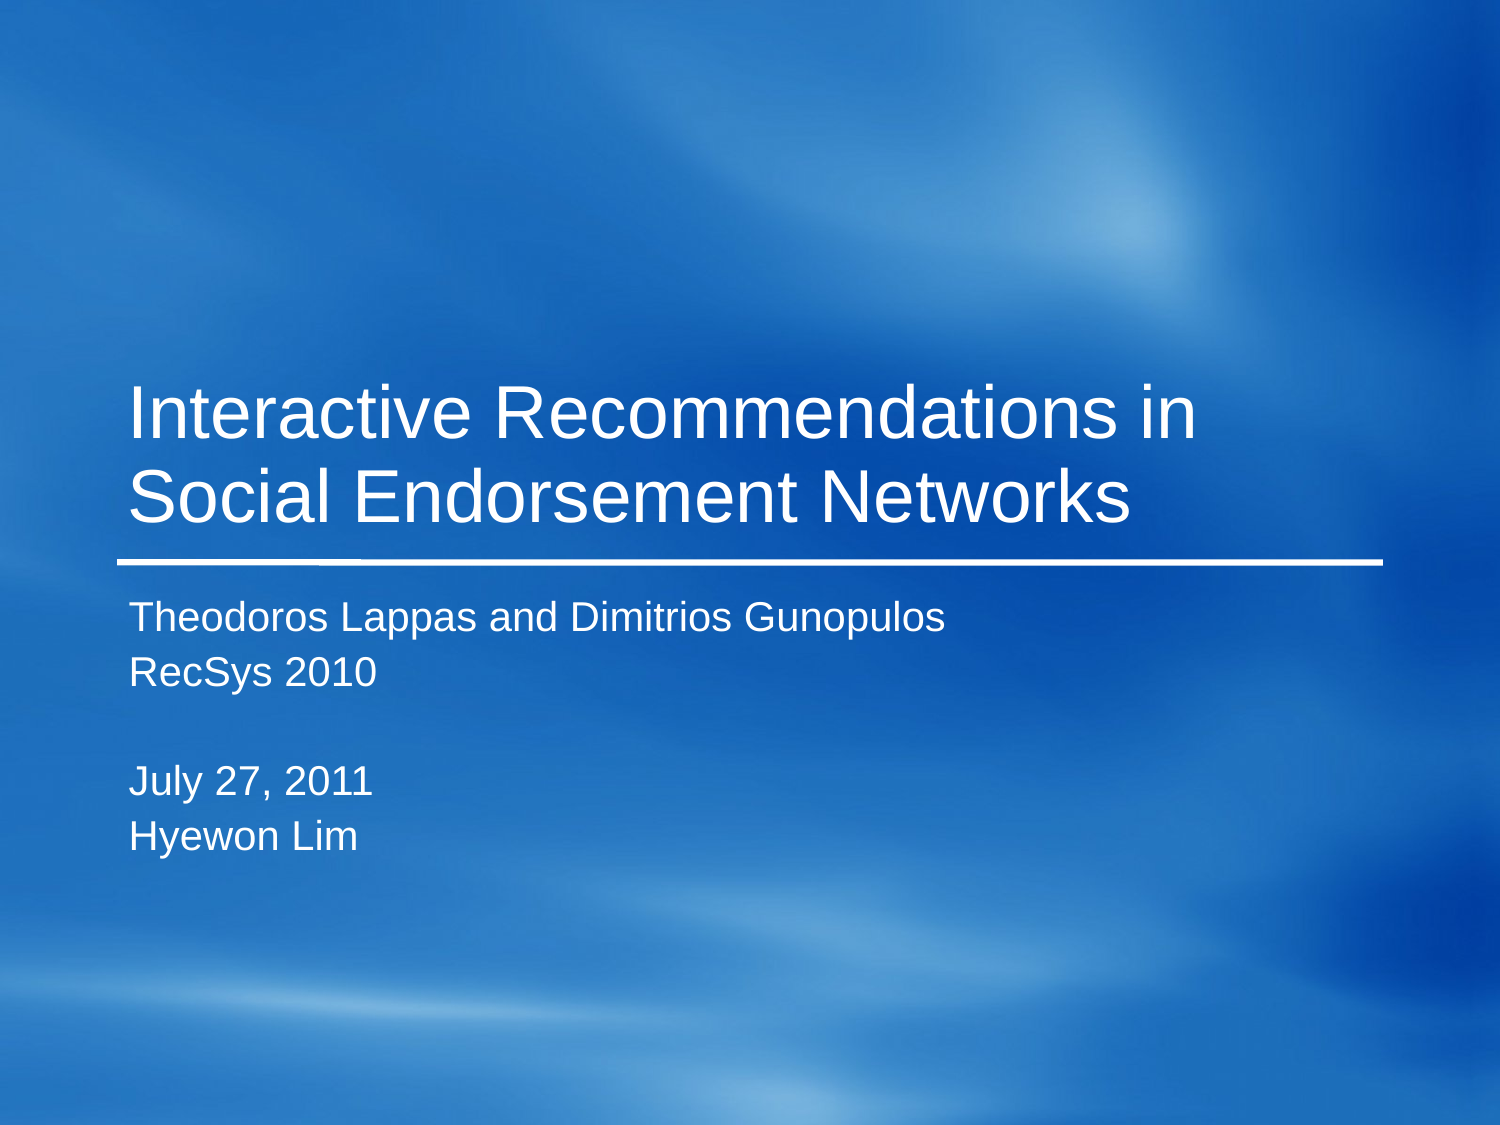

# Interactive Recommendations in Social Endorsement Networks
Theodoros Lappas and Dimitrios Gunopulos
RecSys 2010

July 27, 2011
Hyewon Lim